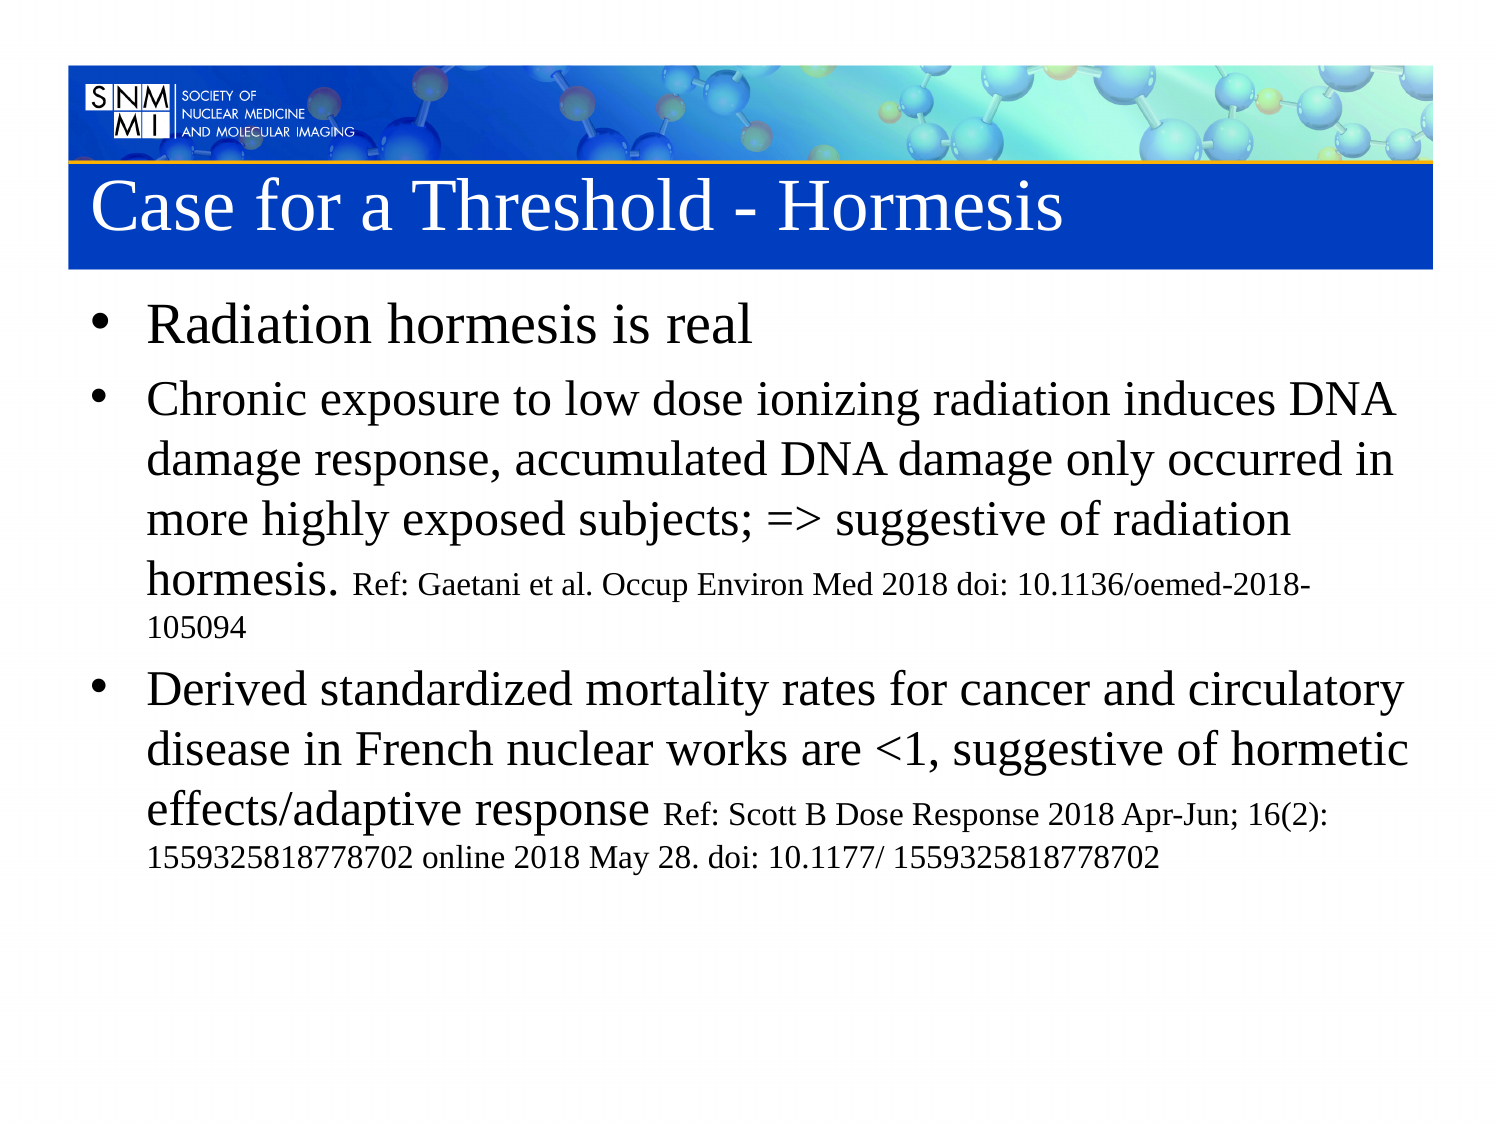

# Case for a Threshold - Hormesis
Radiation hormesis is real
Chronic exposure to low dose ionizing radiation induces DNA damage response, accumulated DNA damage only occurred in more highly exposed subjects; => suggestive of radiation hormesis. Ref: Gaetani et al. Occup Environ Med 2018 doi: 10.1136/oemed-2018-105094
Derived standardized mortality rates for cancer and circulatory disease in French nuclear works are <1, suggestive of hormetic effects/adaptive response Ref: Scott B Dose Response 2018 Apr-Jun; 16(2): 1559325818778702 online 2018 May 28. doi: 10.1177/ 1559325818778702